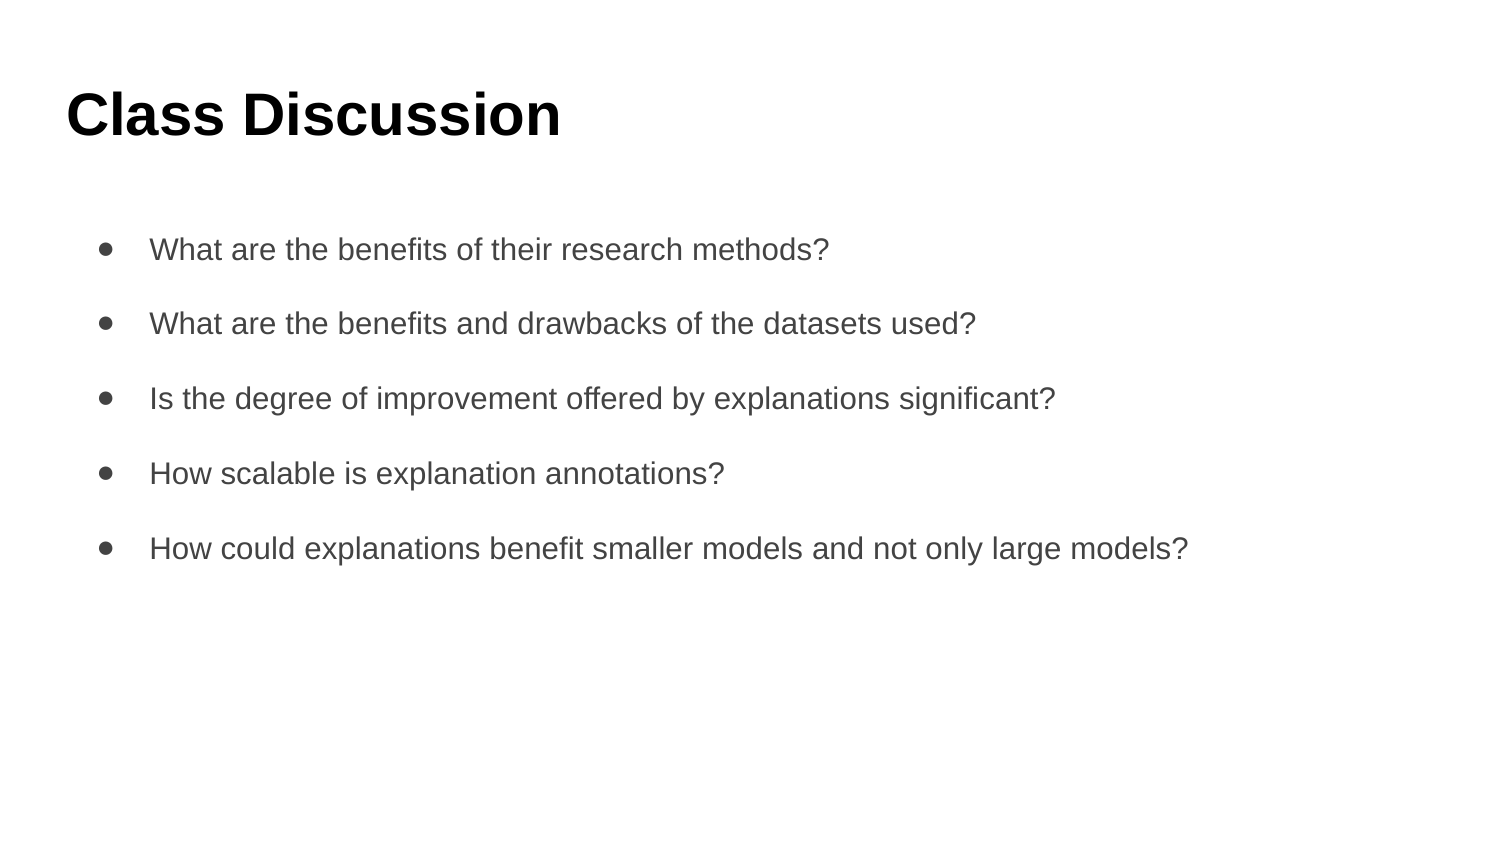

# Class Discussion
What are the benefits of their research methods?
What are the benefits and drawbacks of the datasets used?
Is the degree of improvement offered by explanations significant?
How scalable is explanation annotations?
How could explanations benefit smaller models and not only large models?